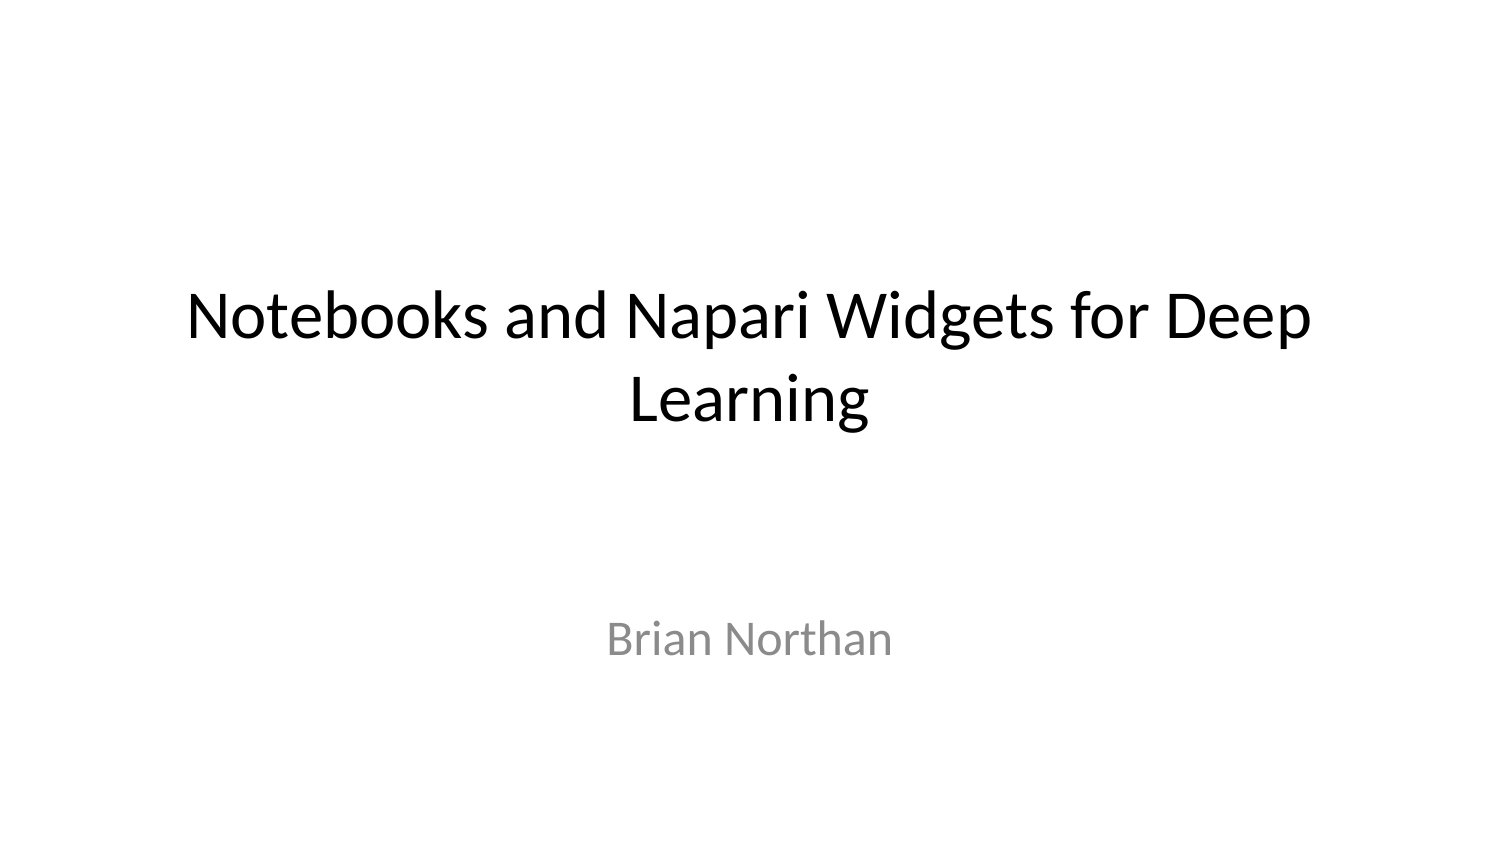

# Notebooks and Napari Widgets for Deep Learning
Brian Northan